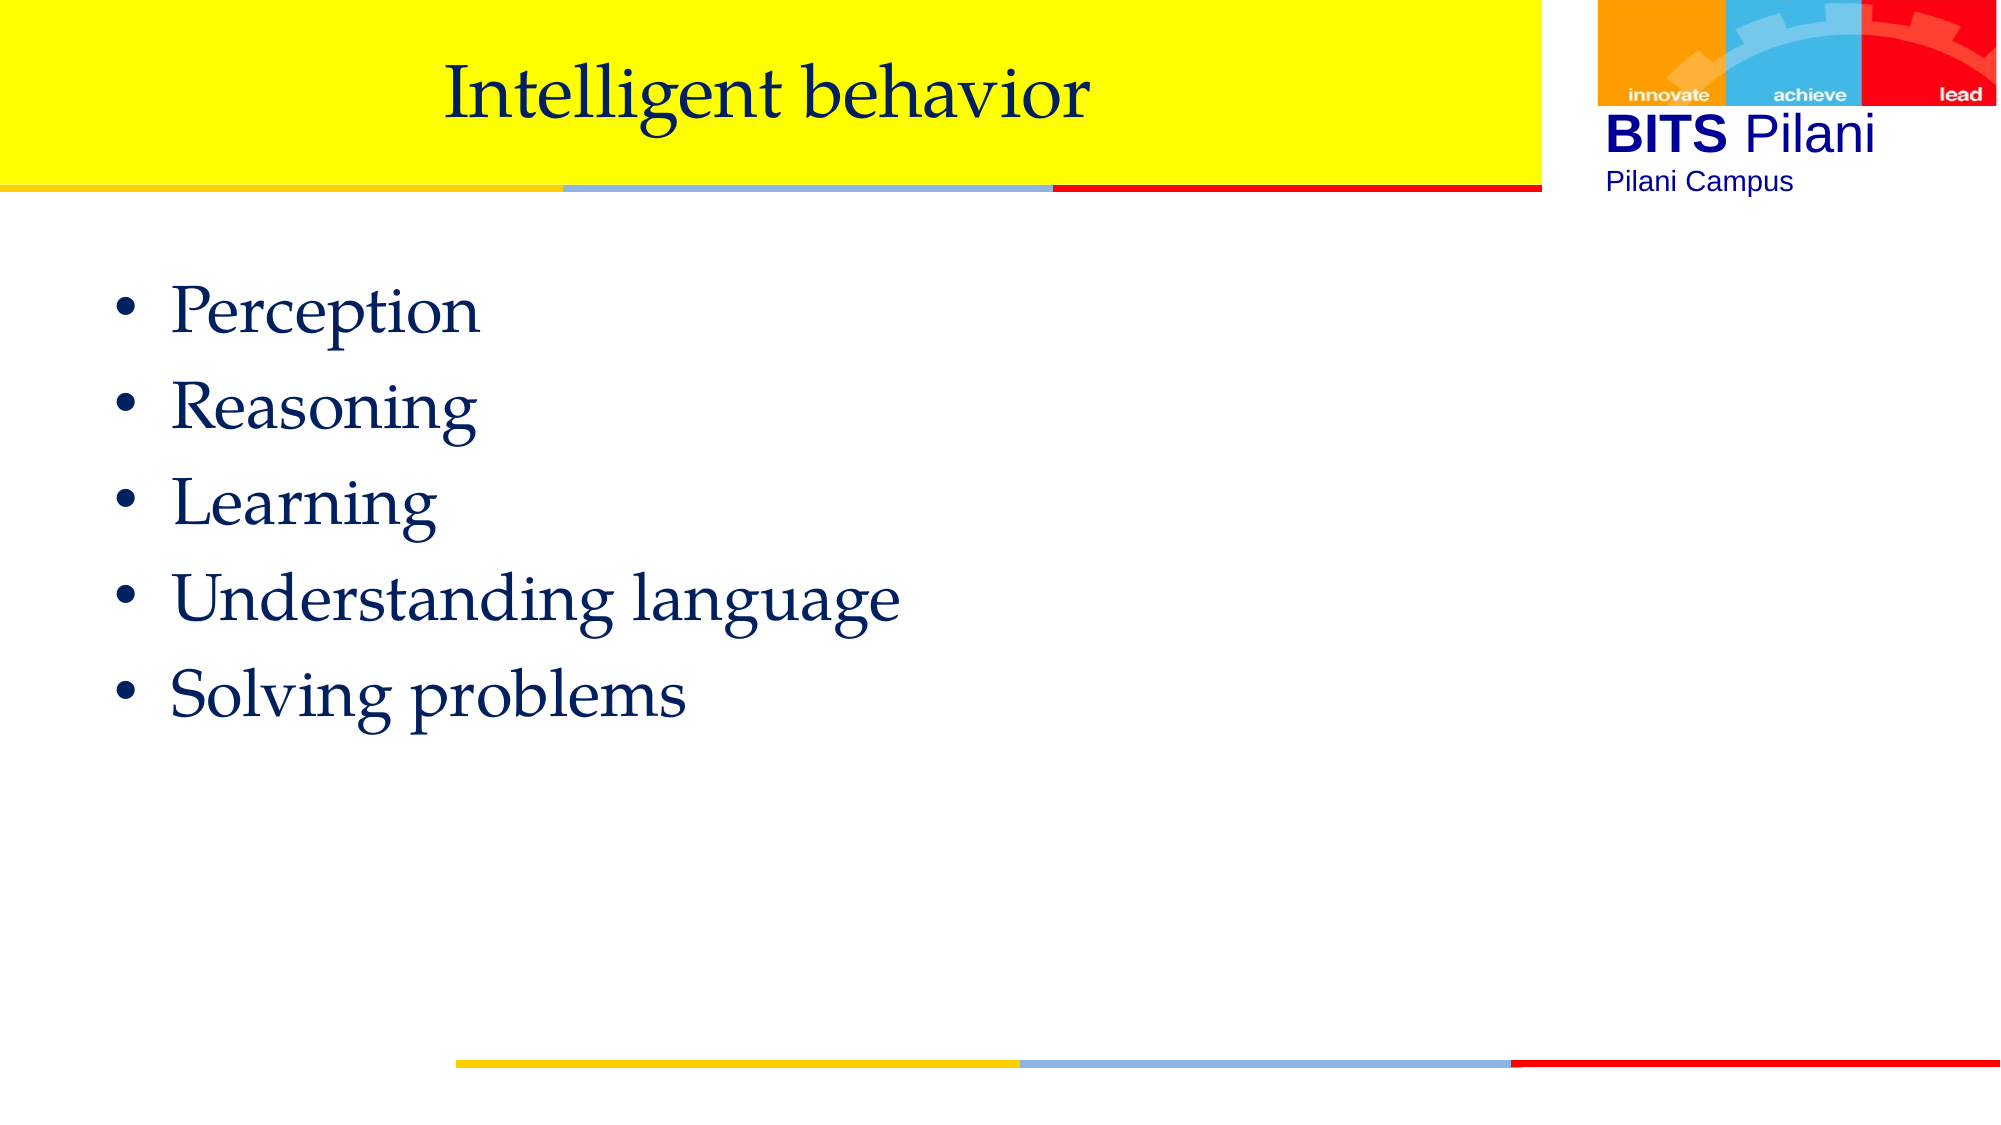

# Intelligent behavior
BITS Pilani
Pilani Campus

Perception
Reasoning
Learning
Understanding language
Solving problems